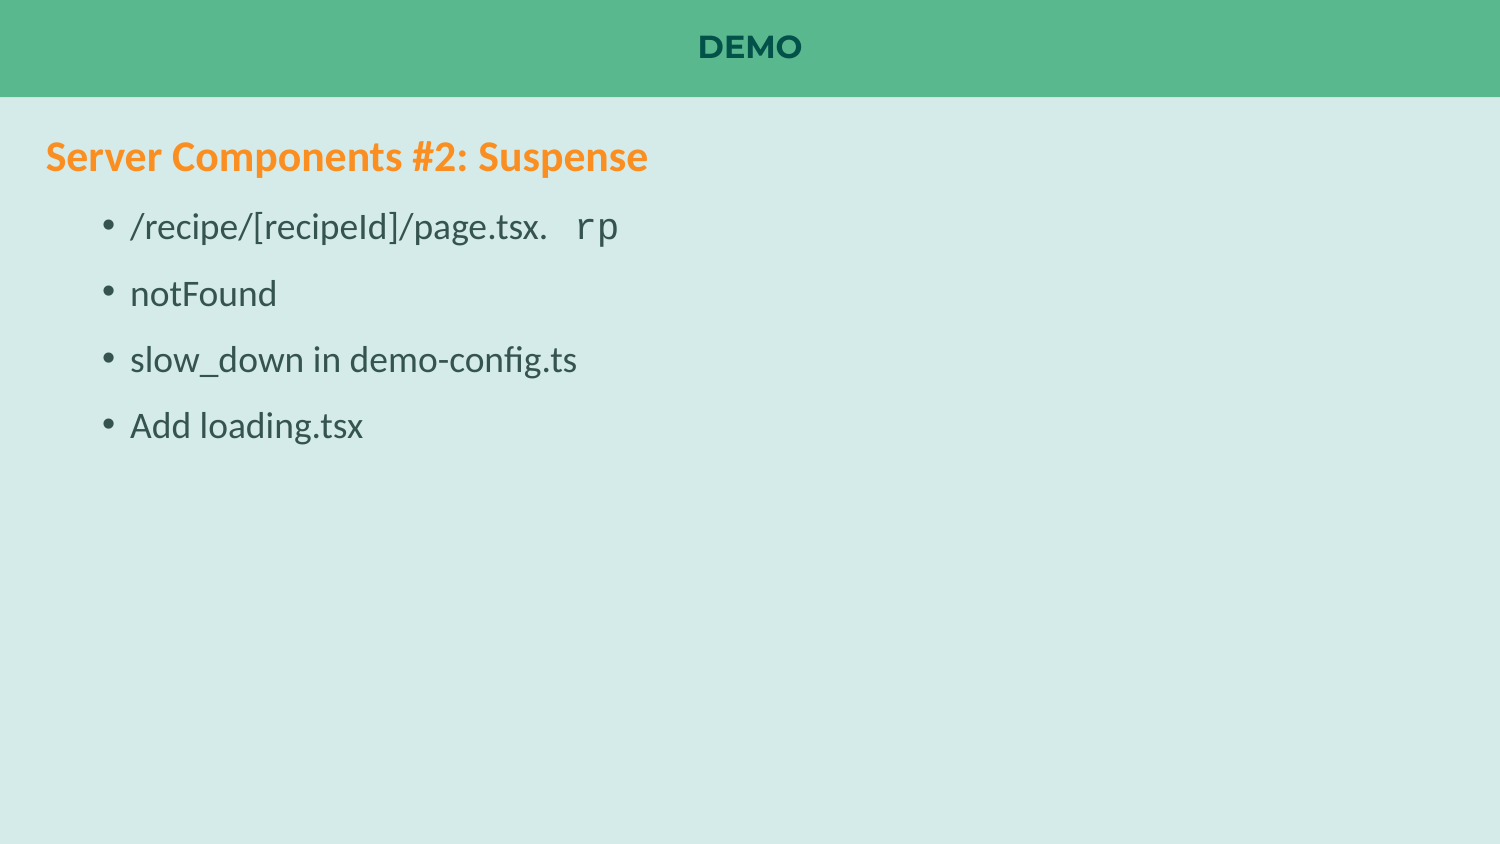

# Demo
Server Components #2: Suspense
/recipe/[recipeId]/page.tsx.   rp
notFound
slow_down in demo-config.ts
Add loading.tsx